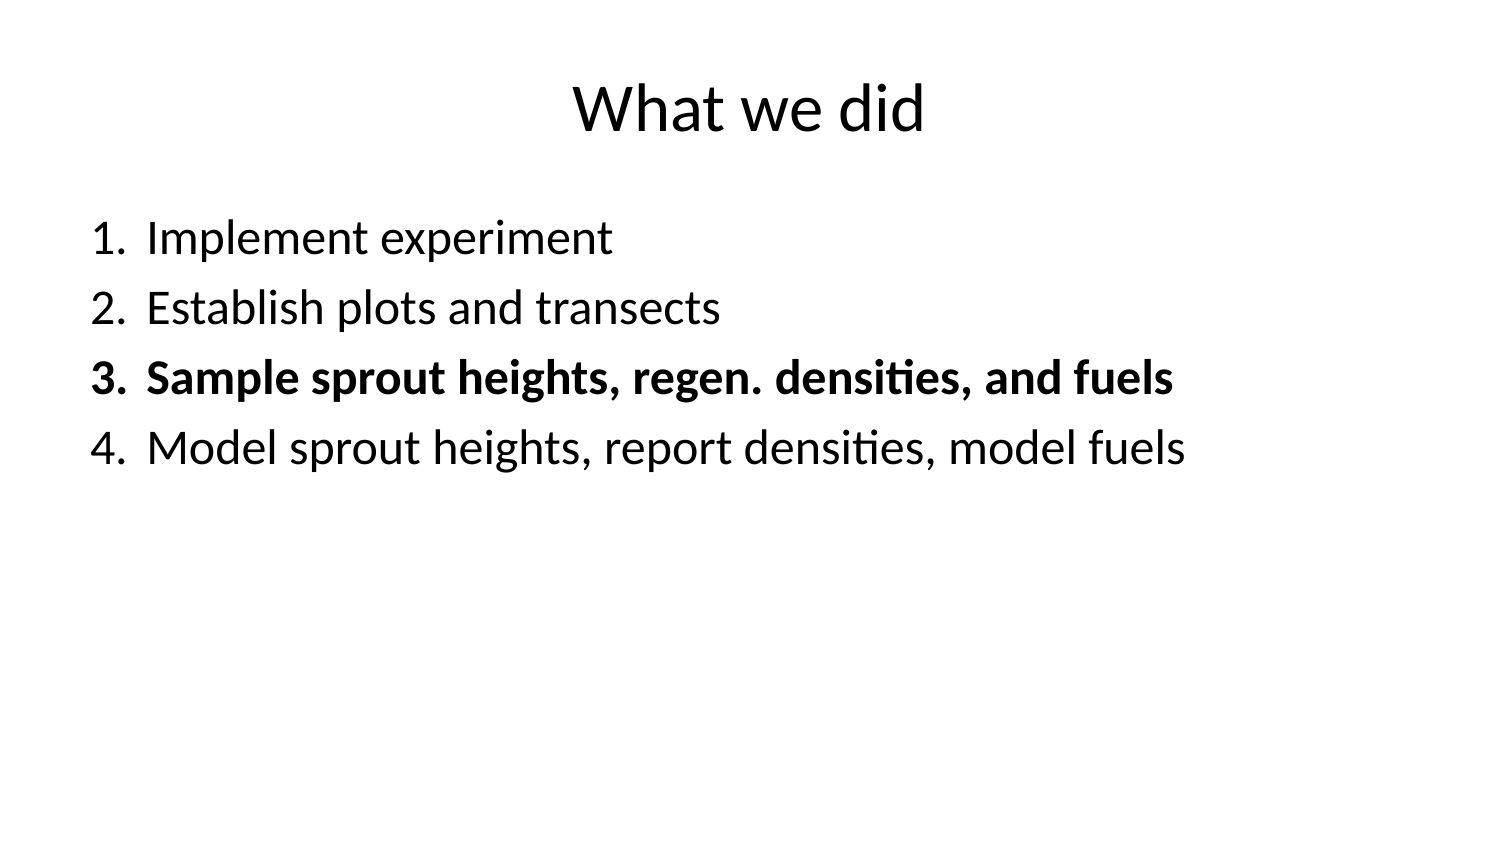

# What we did
Implement experiment
Establish plots and transects
Sample sprout heights, regen. densities, and fuels
Model sprout heights, report densities, model fuels